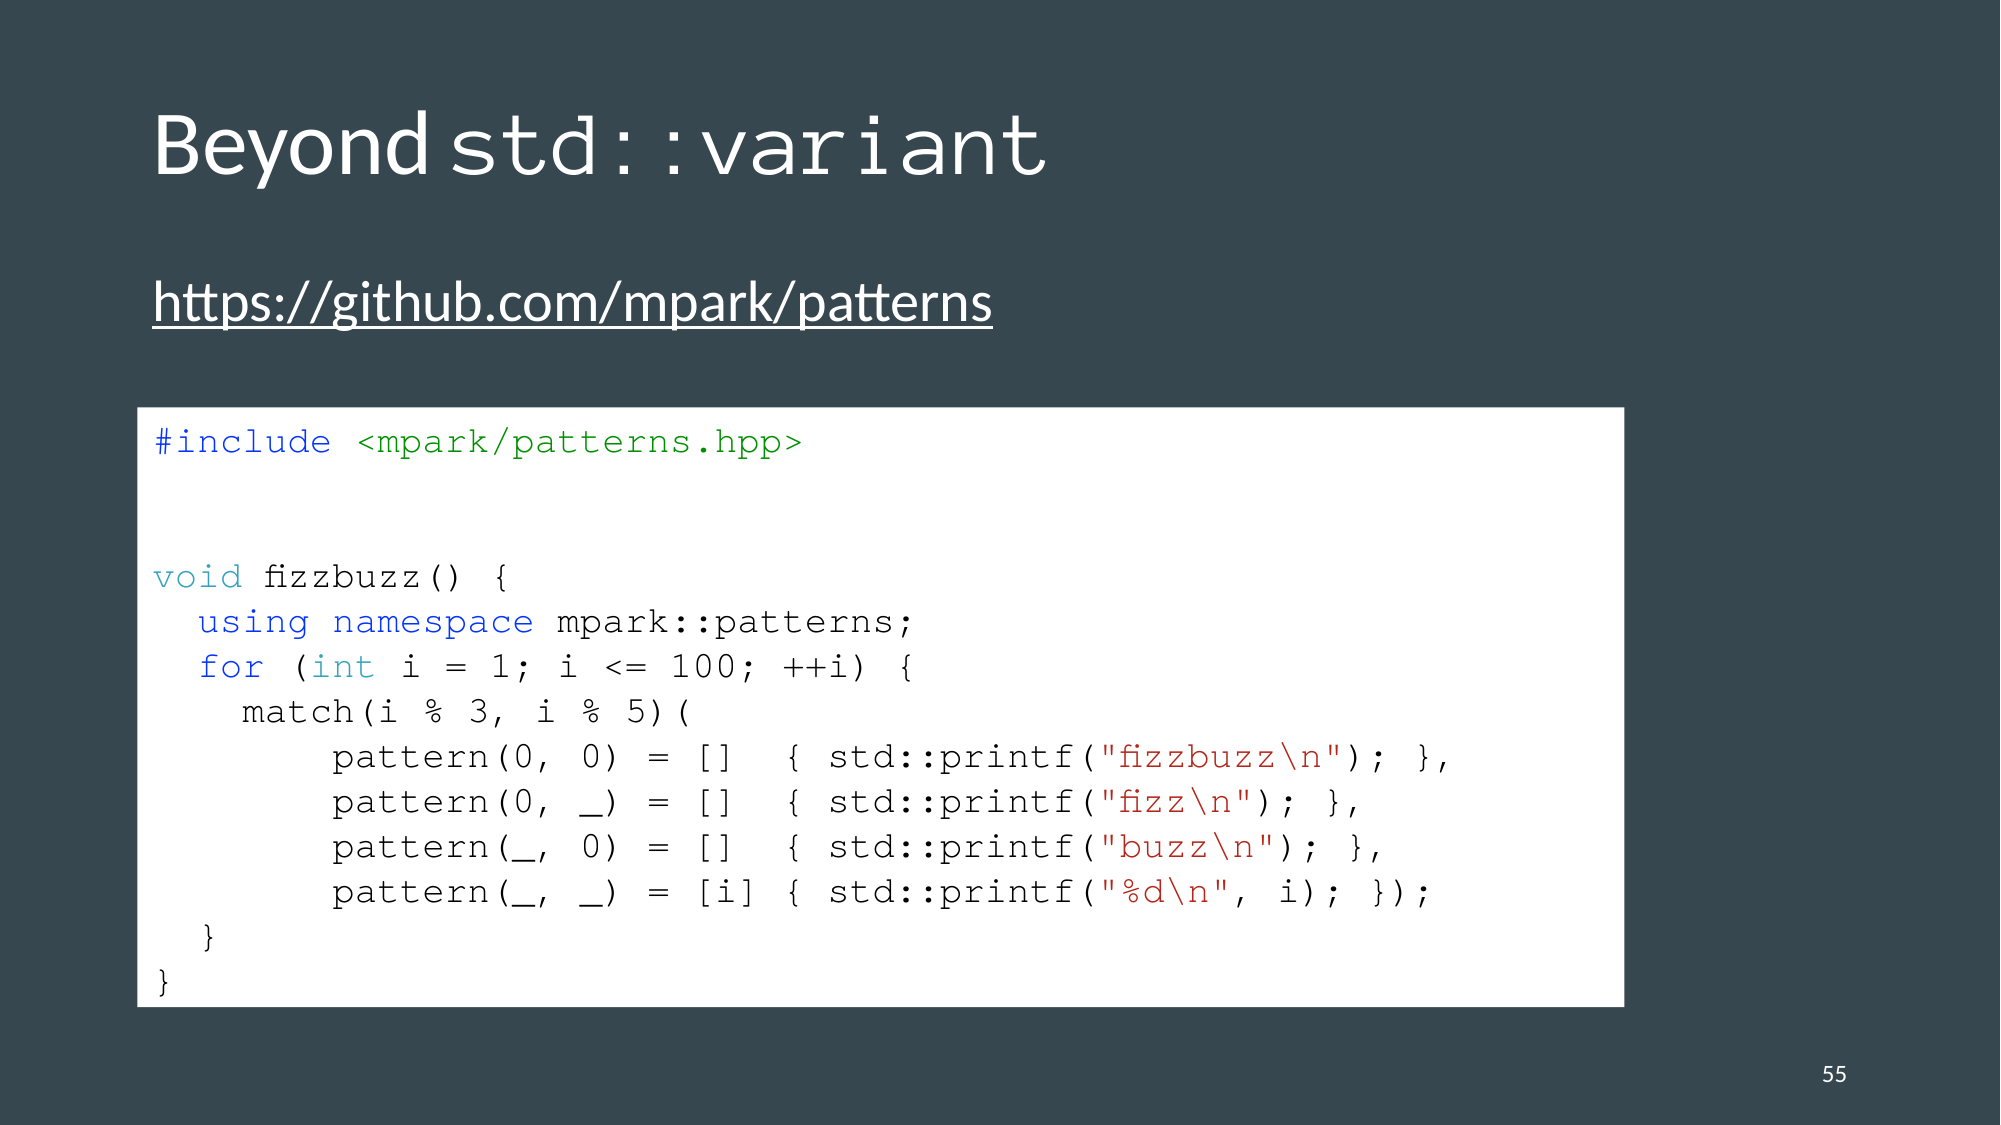

# Beyond std::variant
https://github.com/mpark/patterns
#include <mpark/patterns.hpp>

void fizzbuzz() {
  using namespace mpark::patterns;
  for (int i = 1; i <= 100; ++i) {
    match(i % 3, i % 5)(
        pattern(0, 0) = []  { std::printf("fizzbuzz\n"); },
        pattern(0, _) = []  { std::printf("fizz\n"); },
        pattern(_, 0) = []  { std::printf("buzz\n"); },
        pattern(_, _) = [i] { std::printf("%d\n", i); });
  }
}
55